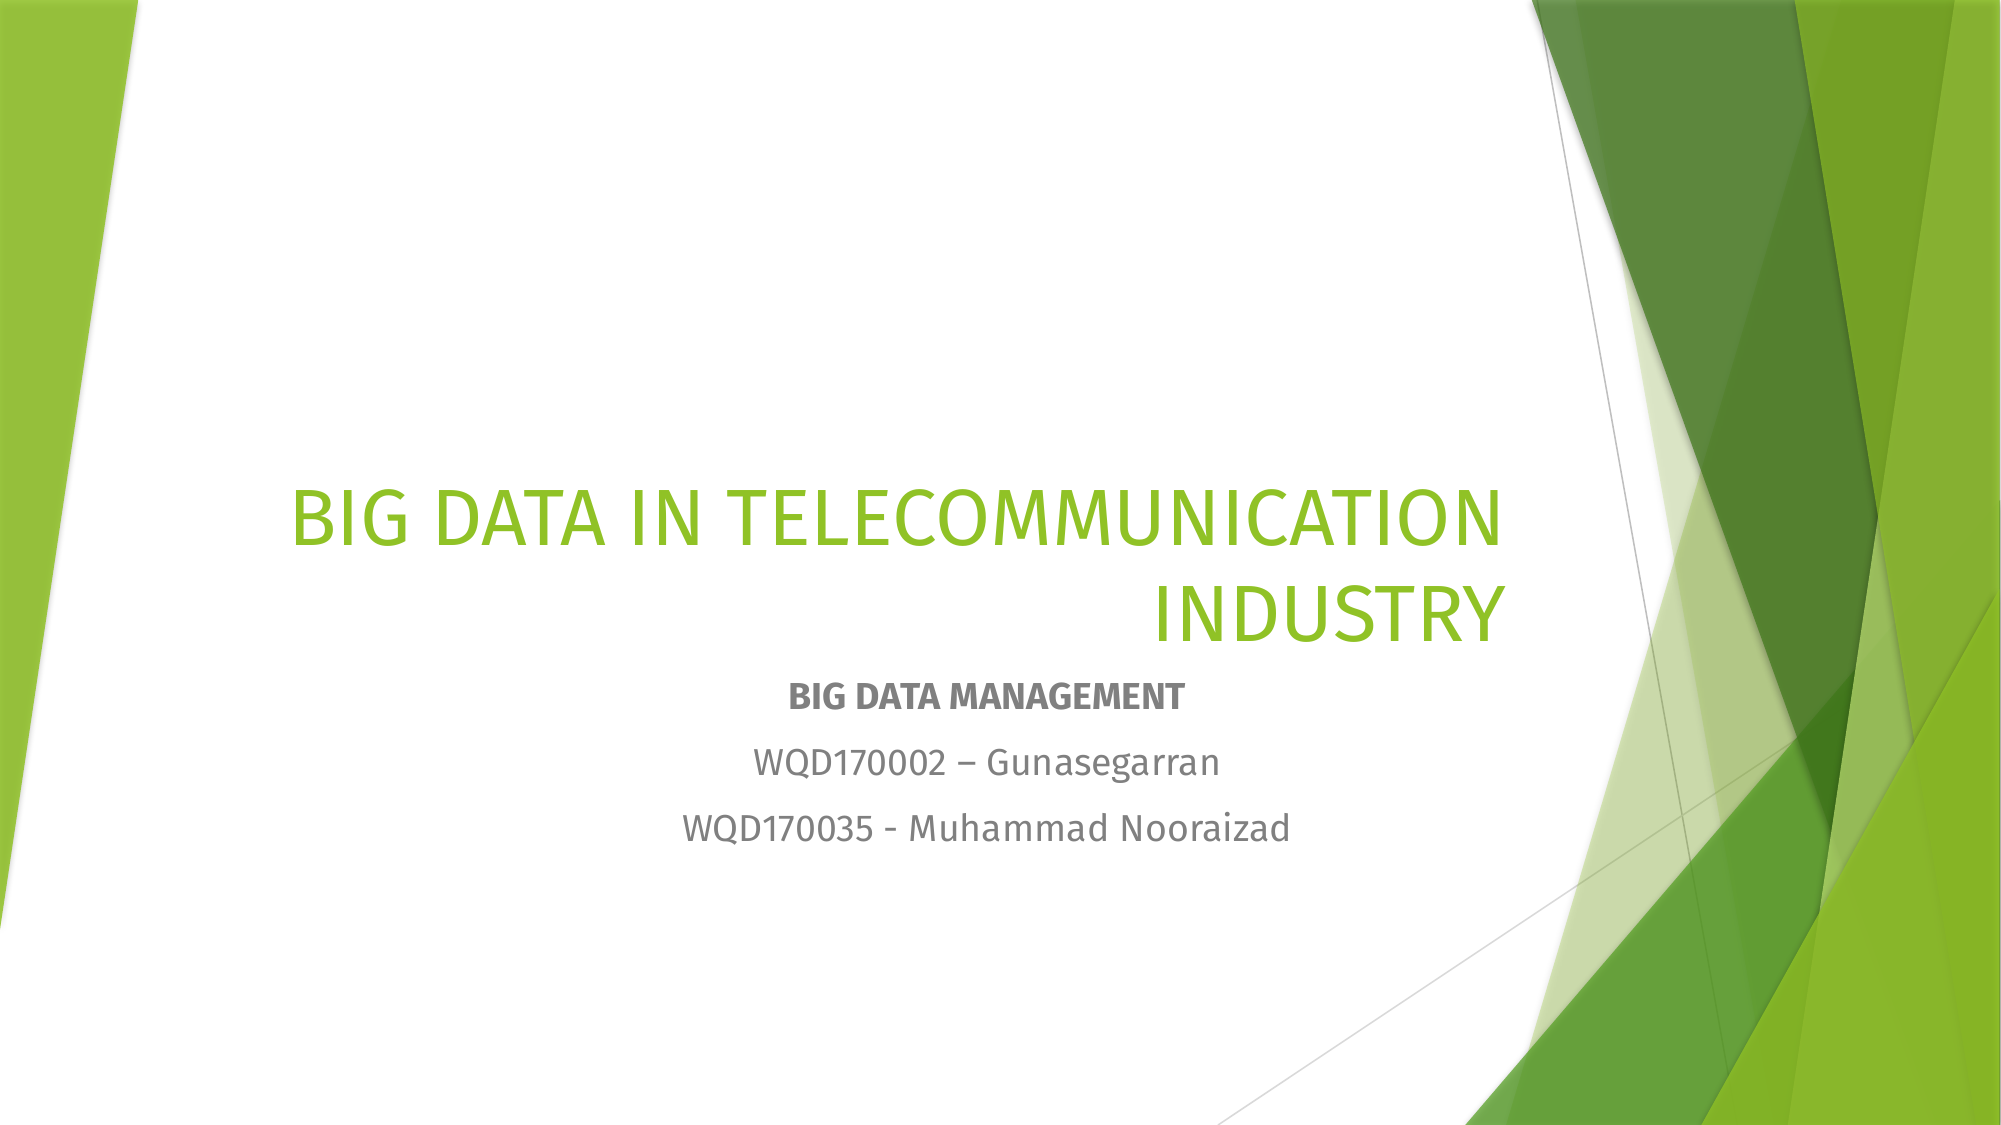

# BIG DATA IN TELECOMMUNICATION INDUSTRY
BIG DATA MANAGEMENT
WQD170002 – Gunasegarran
WQD170035 - Muhammad Nooraizad